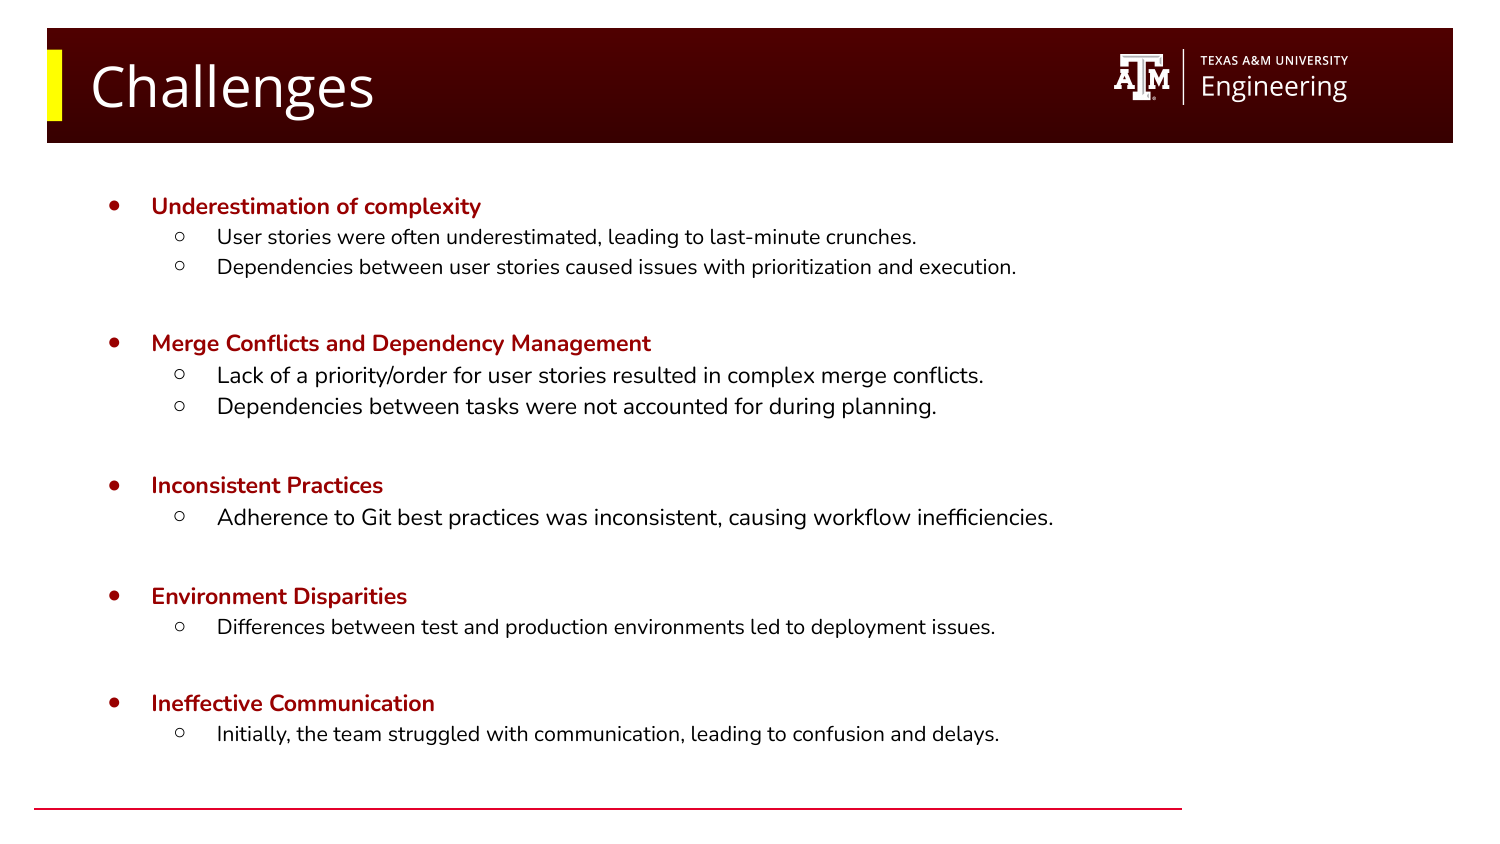

# Challenges
Underestimation of complexity
User stories were often underestimated, leading to last-minute crunches.
Dependencies between user stories caused issues with prioritization and execution.

Merge Conflicts and Dependency Management
Lack of a priority/order for user stories resulted in complex merge conflicts.
Dependencies between tasks were not accounted for during planning.

Inconsistent Practices
Adherence to Git best practices was inconsistent, causing workflow inefficiencies.

Environment Disparities
Differences between test and production environments led to deployment issues.

Ineffective Communication
Initially, the team struggled with communication, leading to confusion and delays.